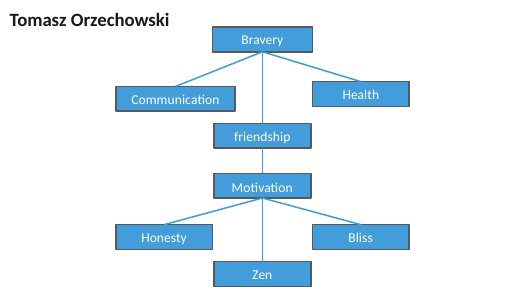

Tomasz Orzechowski
Bravery
Health
Communication
friendship
Motivation

Honesty
Bliss
Zen